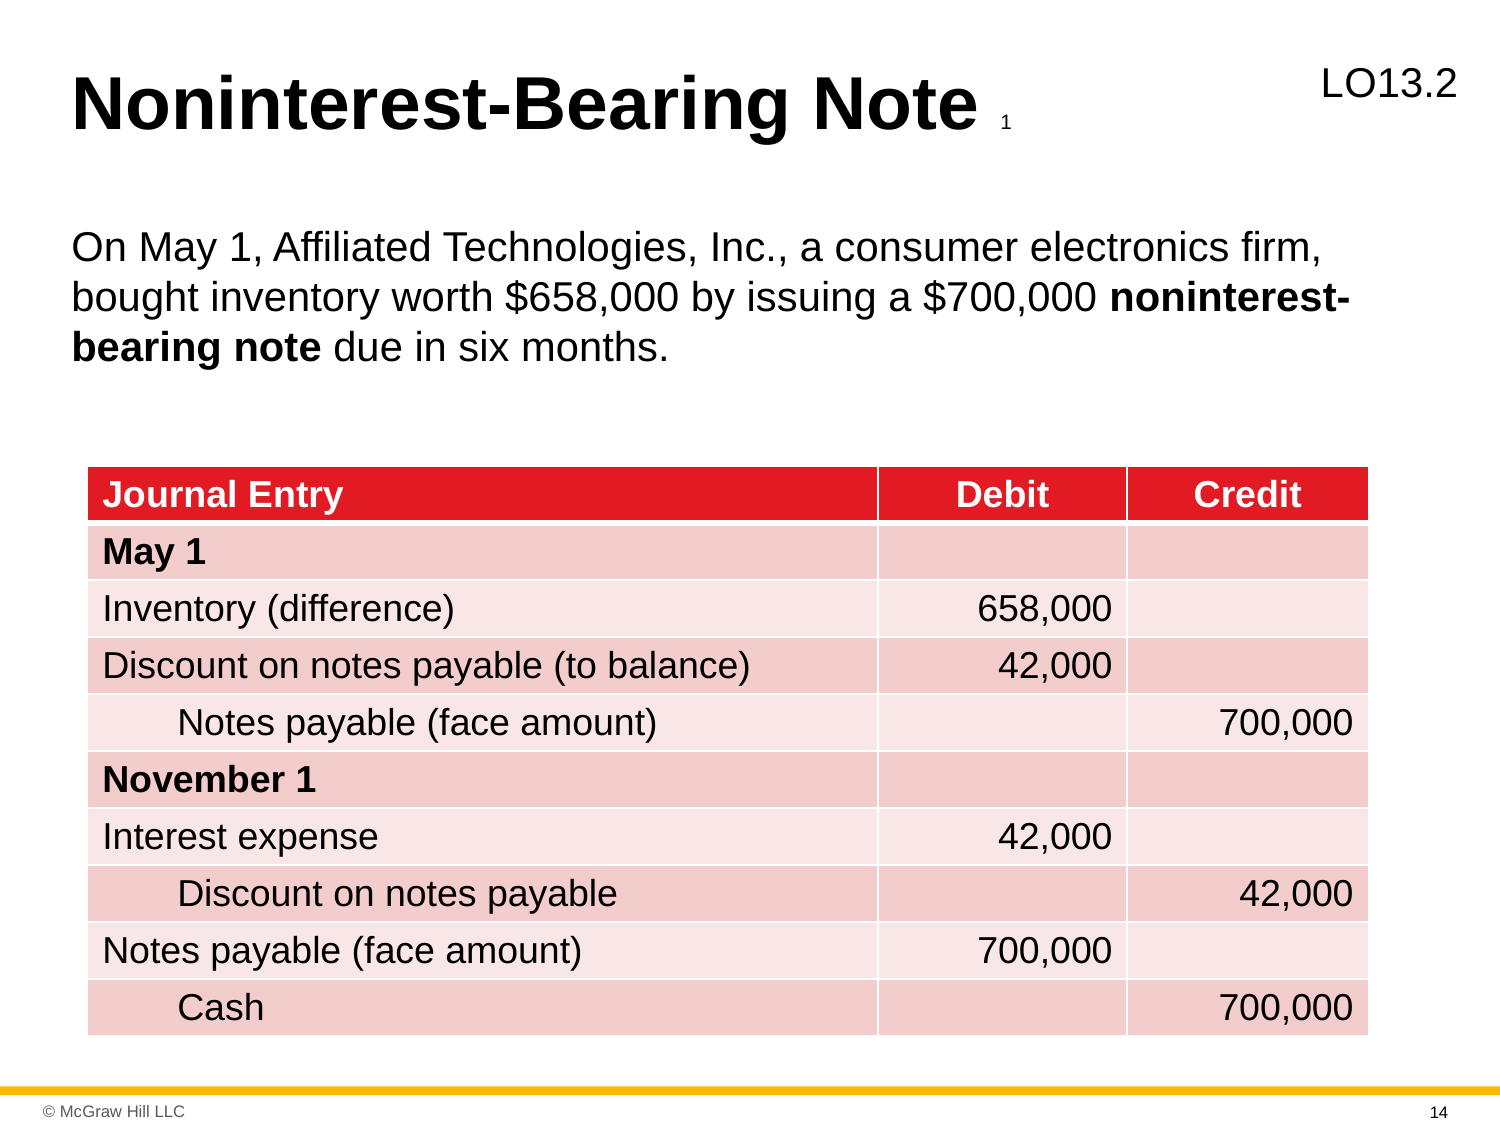

# Noninterest-Bearing Note 1
L O13.2
On May 1, Affiliated Technologies, Inc., a consumer electronics firm, bought inventory worth $658,000 by issuing a $700,000 noninterest-bearing note due in six months.
| Journal Entry | Debit | Credit |
| --- | --- | --- |
| May 1 |  |  |
| Inventory (difference) | 658,000 |  |
| Discount on notes payable (to balance) | 42,000 |  |
| Notes payable (face amount) |  | 700,000 |
| November 1 |  |  |
| Interest expense | 42,000 |  |
| Discount on notes payable |  | 42,000 |
| Notes payable (face amount) | 700,000 |  |
| Cash |  | 700,000 |
14